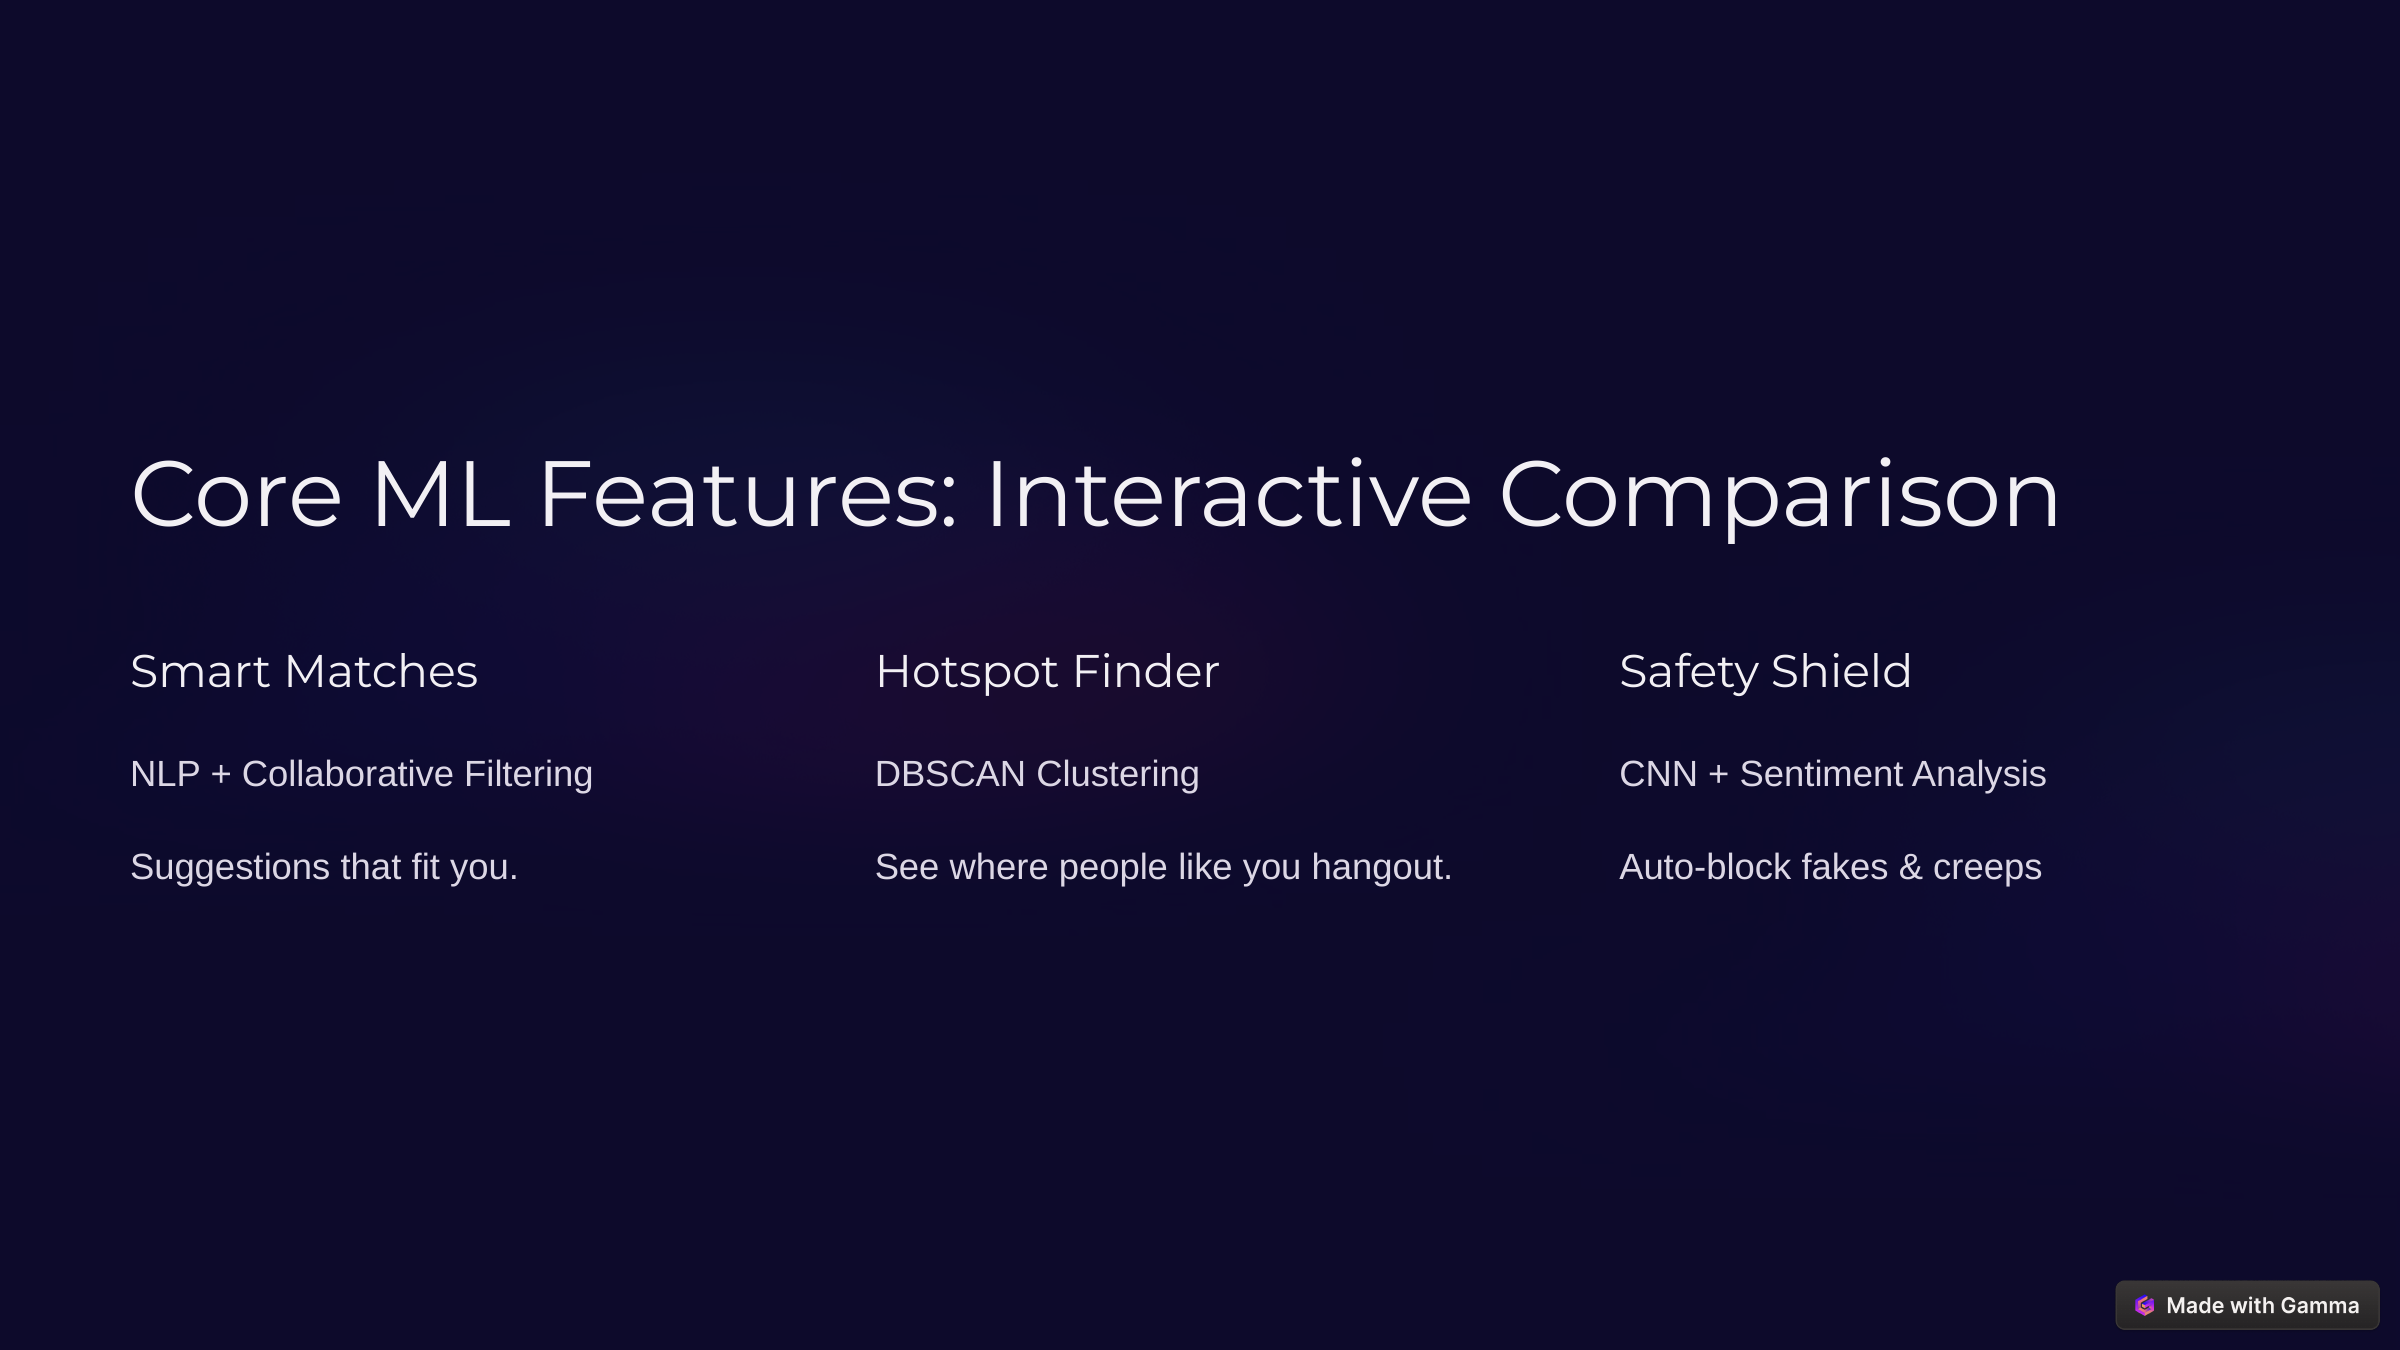

Core ML Features: Interactive Comparison
Smart Matches
Hotspot Finder
Safety Shield
NLP + Collaborative Filtering
DBSCAN Clustering
CNN + Sentiment Analysis
Suggestions that fit you.
See where people like you hangout.
Auto-block fakes & creeps